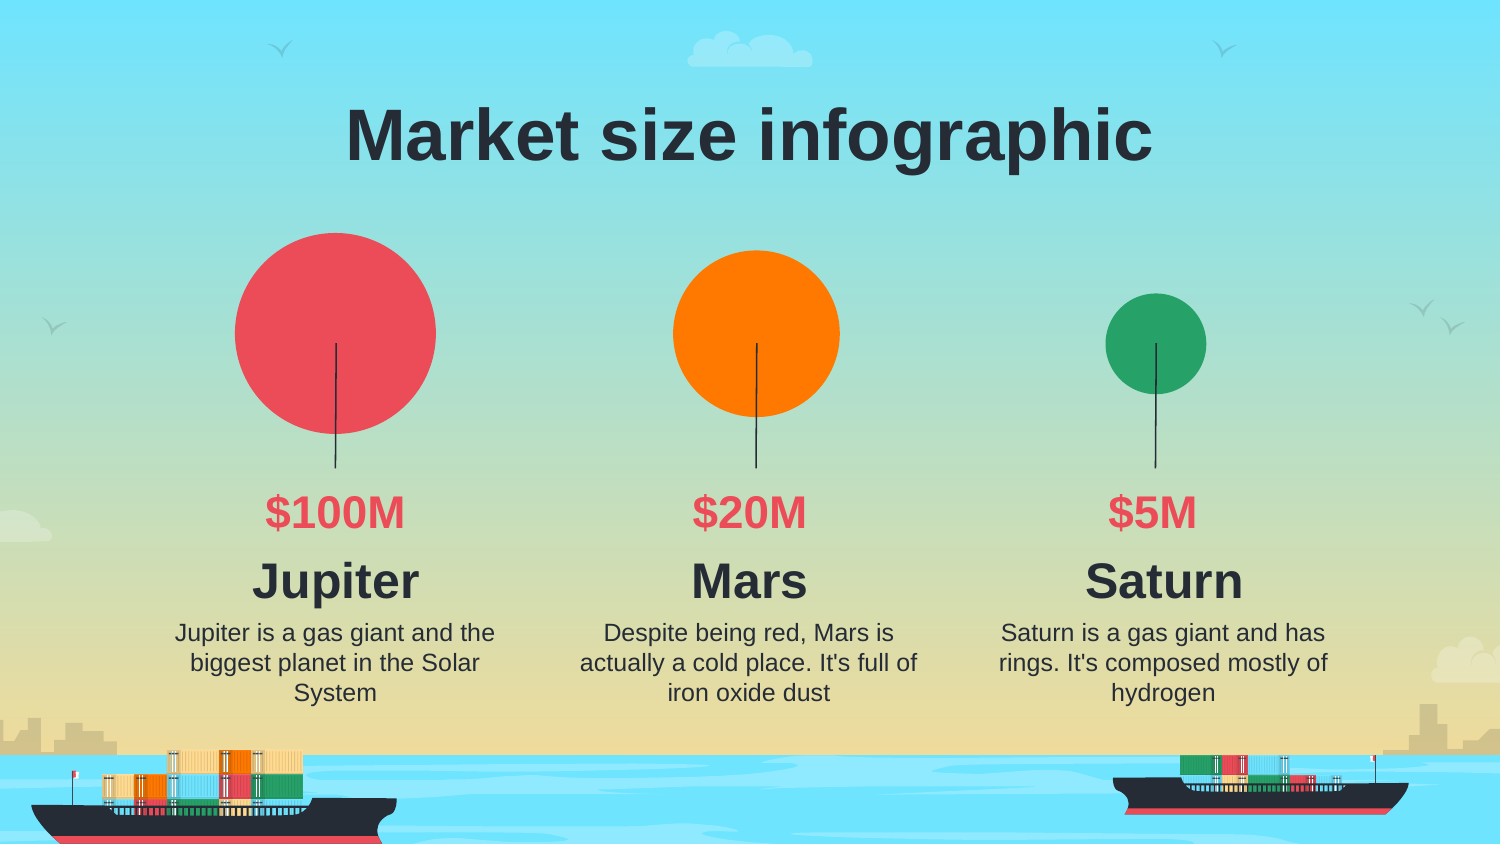

# Market size infographic

$100M
$20M
$5M
Jupiter
Mars
Saturn
Jupiter is a gas giant and the biggest planet in the Solar System
Saturn is a gas giant and has rings. It's composed mostly of hydrogen
Despite being red, Mars is actually a cold place. It's full of iron oxide dust